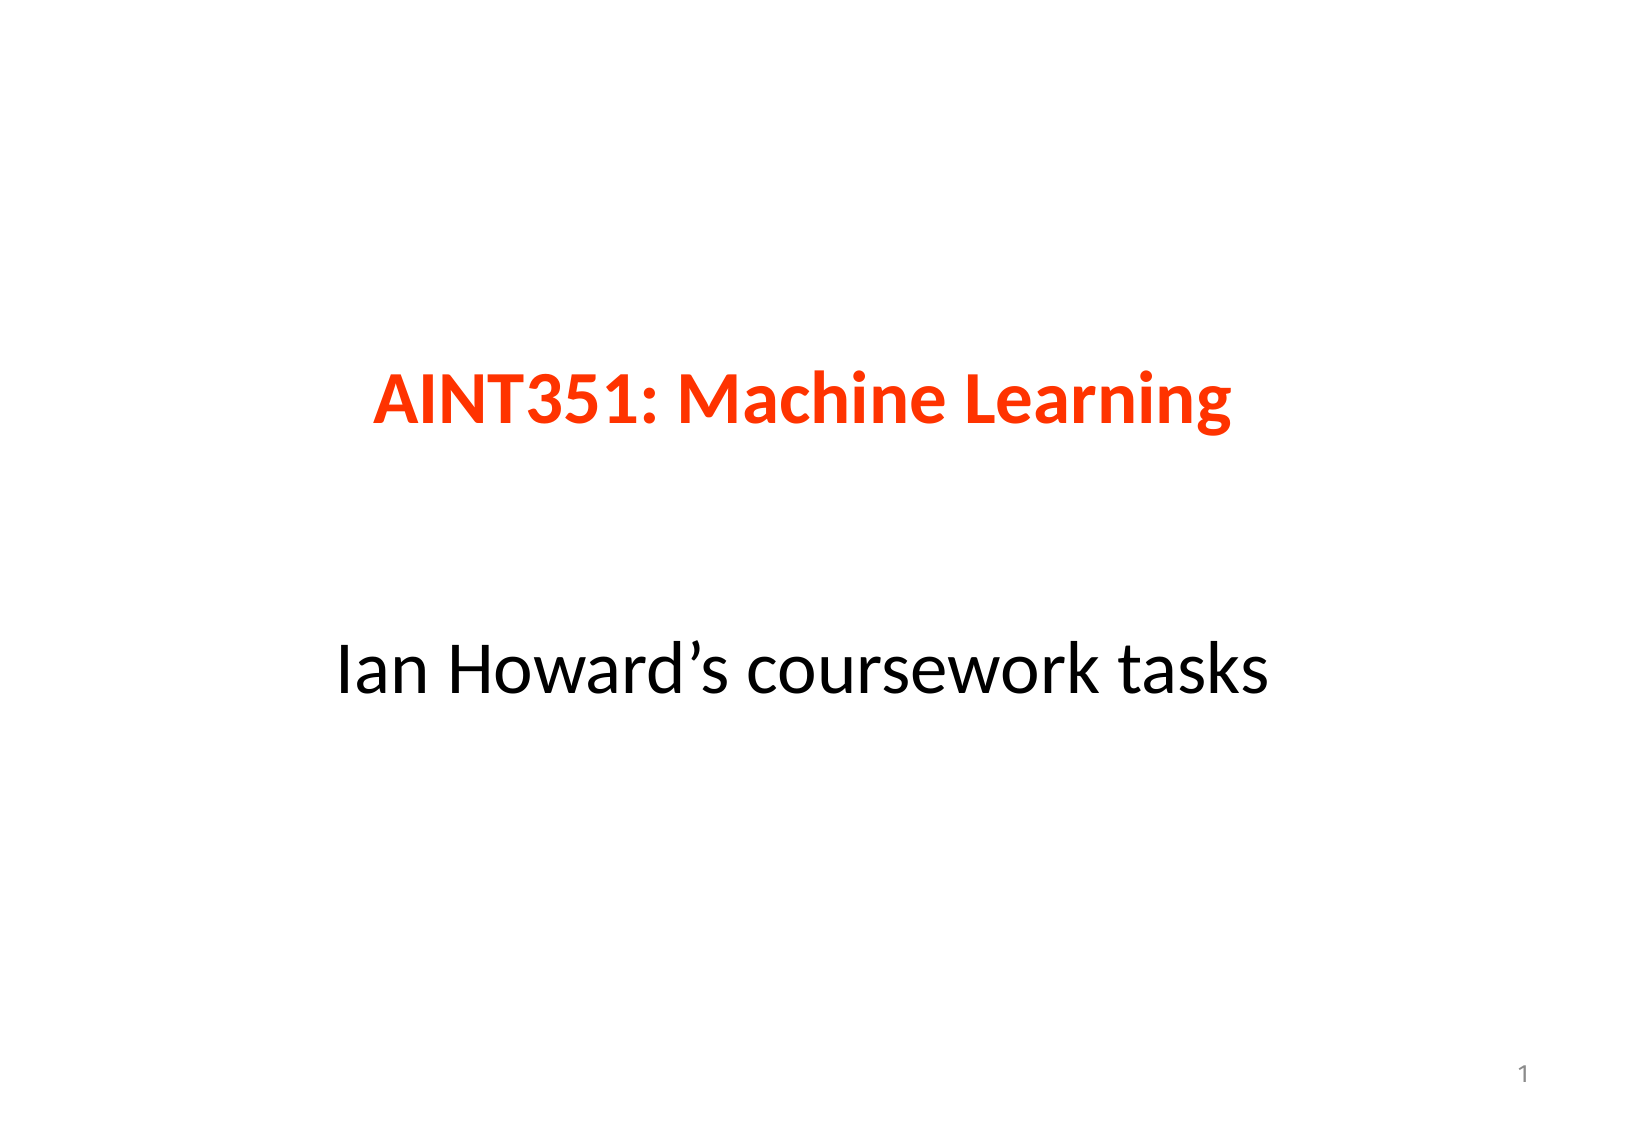

# AINT351: Machine Learning Ian Howard’s coursework tasks
1